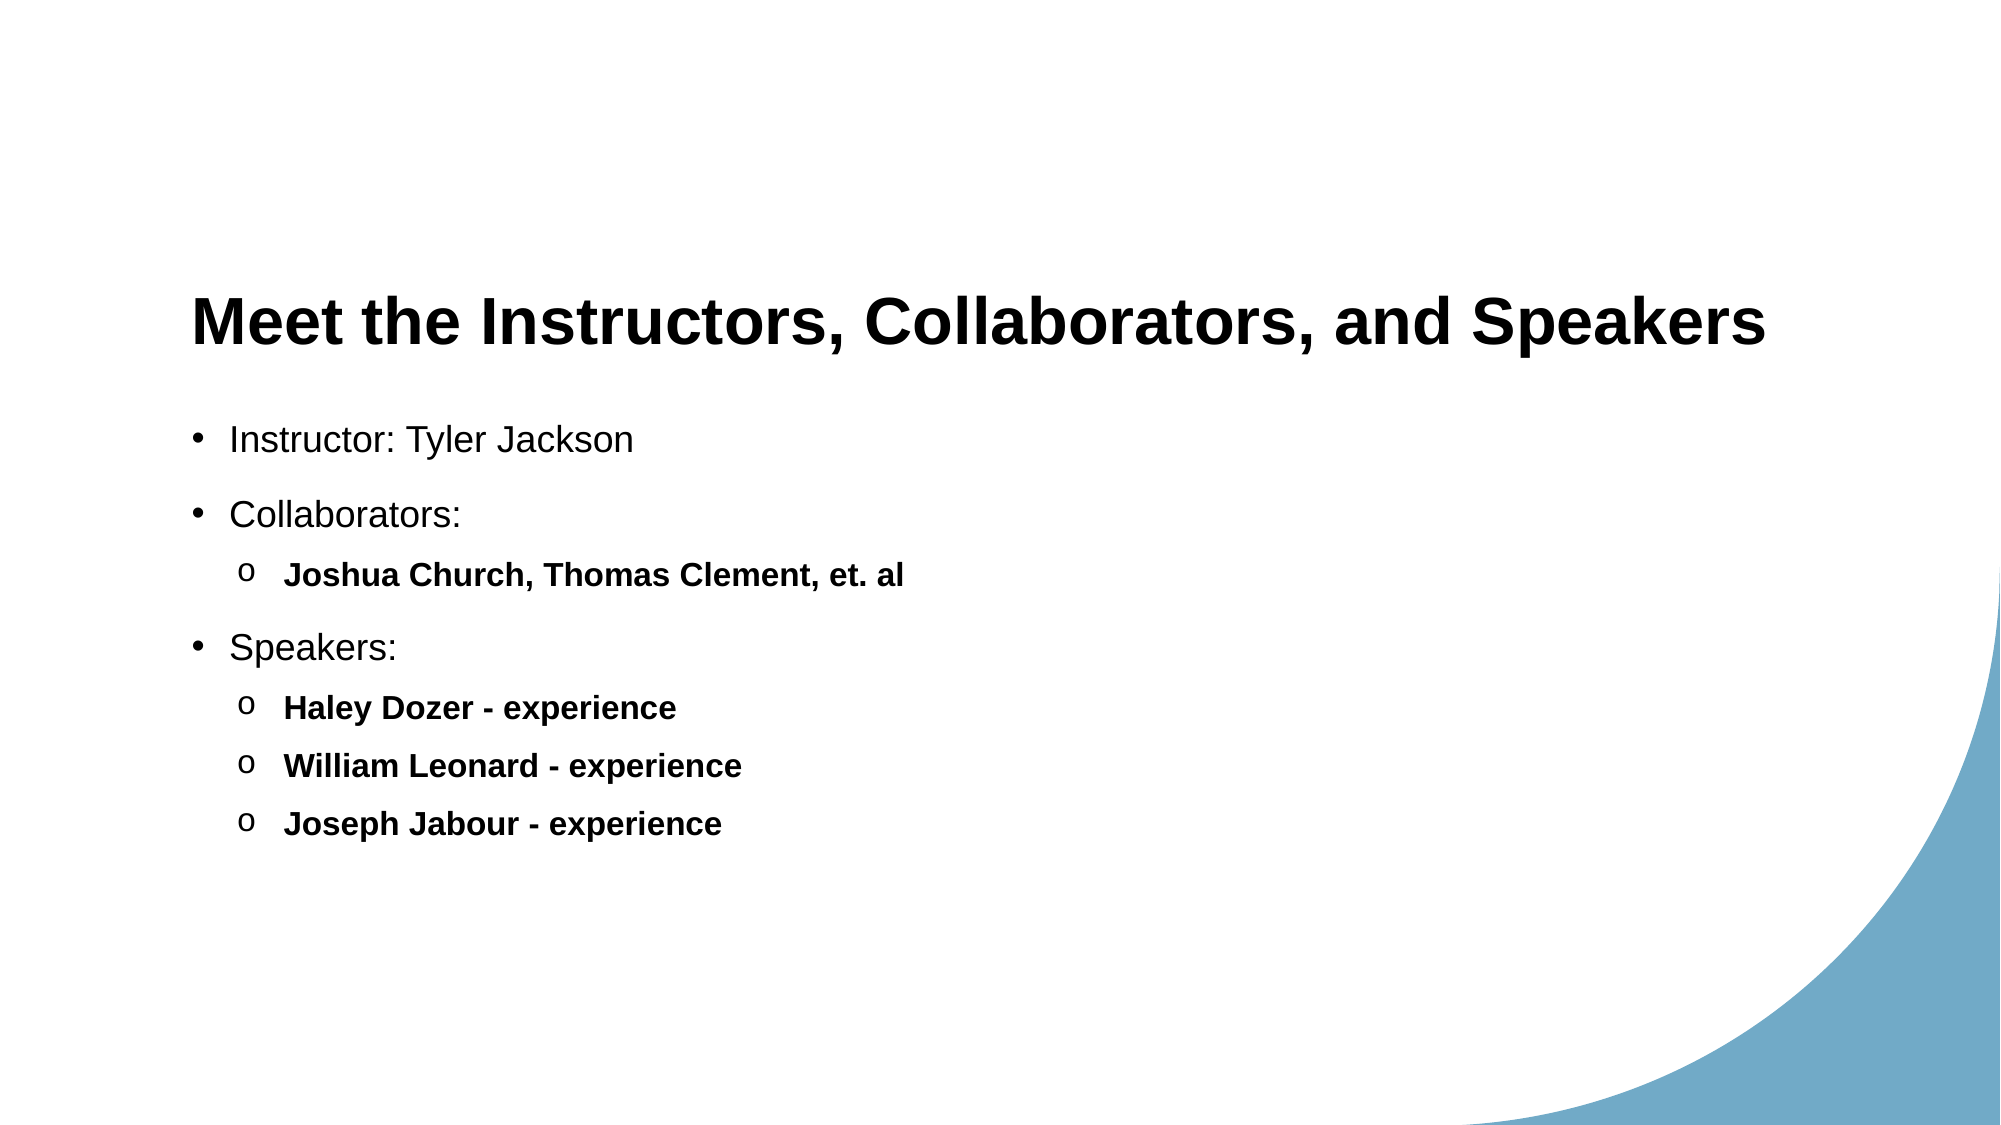

# Meet the Instructors, Collaborators, and Speakers
Instructor: Tyler Jackson
Collaborators:
Joshua Church, Thomas Clement, et. al
Speakers:
Haley Dozer - experience
William Leonard - experience
Joseph Jabour - experience